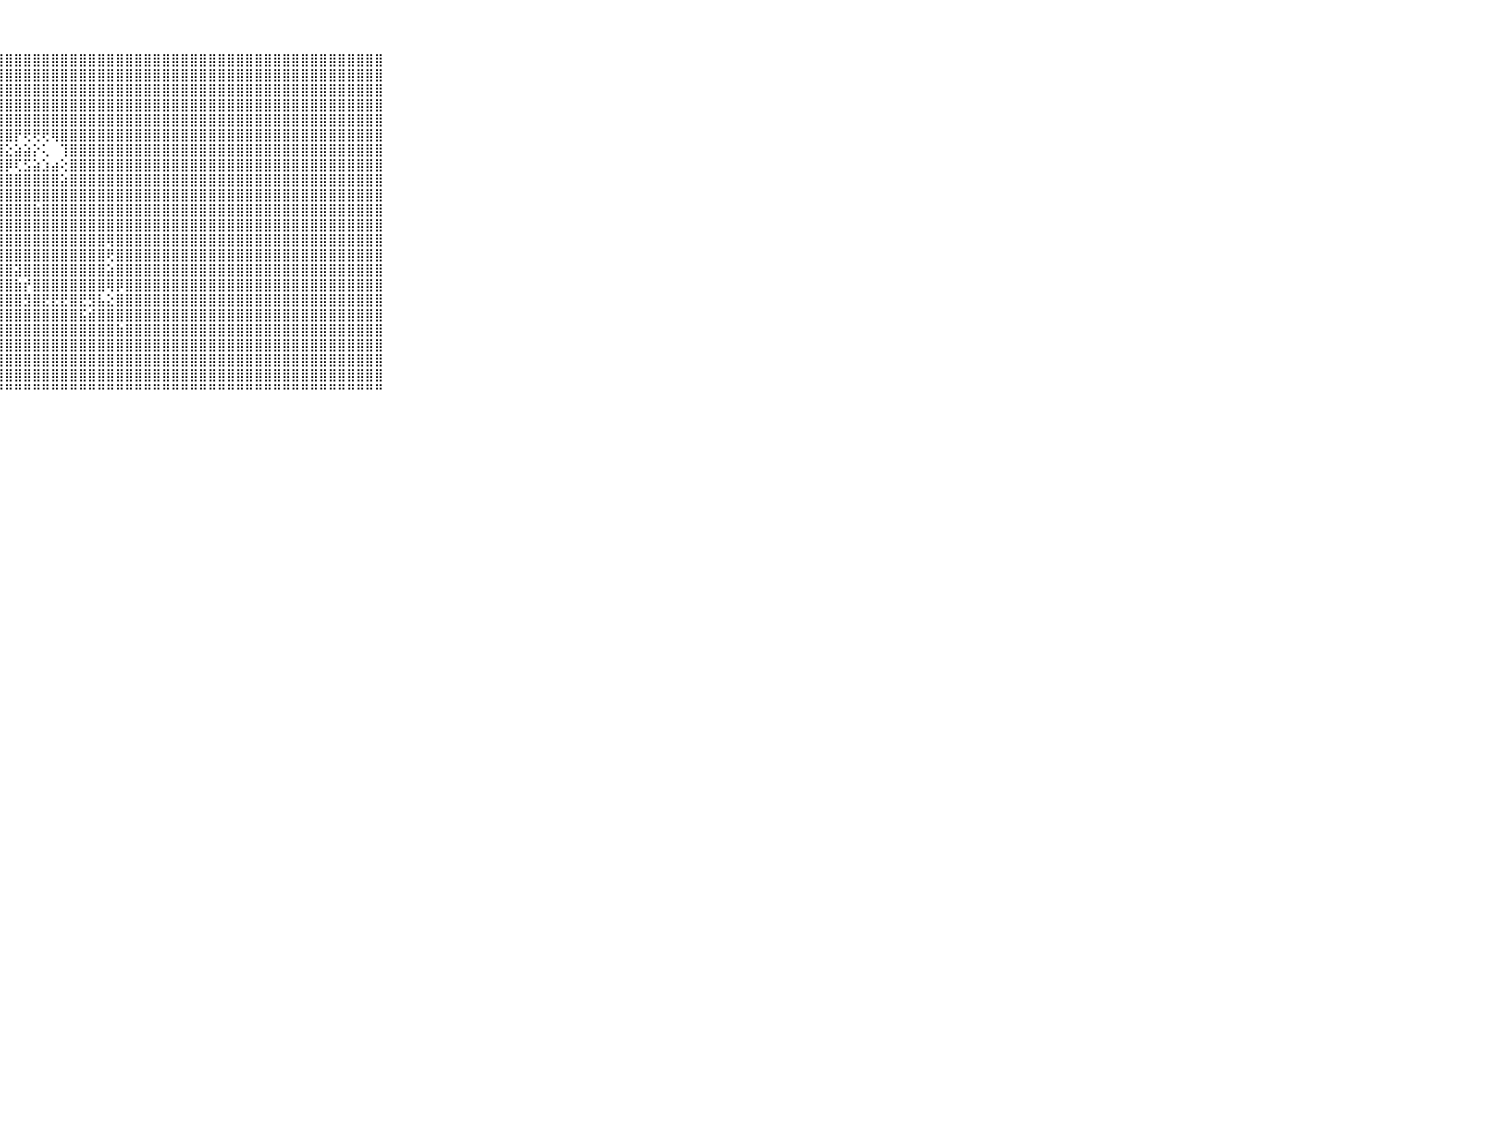

⠀⠀⠀⠀⠀⠀⠀⠀⠀⠀⠀⣿⣿⣿⣿⣿⣿⣿⣿⣿⡇⢕⣿⣿⣿⣿⣿⣿⣿⣿⣿⣿⣿⣿⣿⣿⣿⣿⣿⣿⣿⣿⣿⣿⣿⣿⣿⣿⣿⣿⣿⣿⣿⣿⣿⣿⣿⣿⣿⣿⣿⣿⣿⣿⣿⣿⣿⣿⣿⠀⠀⠀⠀⠀⠀⠀⠀⠀⠀⠀⠀
⠀⠀⠀⠀⠀⠀⠀⠀⠀⠀⠀⣿⣿⣿⣿⣿⣿⣿⣿⣿⡇⢕⣿⣿⣿⣿⣿⣿⣿⣿⣿⣿⣿⣿⣿⣿⣿⣿⣿⣿⣿⣿⣿⣿⣿⣿⣿⣿⣿⣿⣿⣿⣿⣿⣿⣿⣿⣿⣿⣿⣿⣿⣿⣿⣿⣿⣿⣿⣿⠀⠀⠀⠀⠀⠀⠀⠀⠀⠀⠀⠀
⠀⠀⠀⠀⠀⠀⠀⠀⠀⠀⠀⣿⣿⣿⣿⣿⣿⣿⣿⣿⡇⢕⣿⣿⣿⣿⣿⣿⣿⣿⣿⣿⣿⣿⣿⣿⣿⣿⣿⣿⣿⣿⣿⣿⣿⣿⣿⣿⣿⣿⣿⣿⣿⣿⣿⣿⣿⣿⣿⣿⣿⣿⣿⣿⣿⣿⣿⣿⣿⠀⠀⠀⠀⠀⠀⠀⠀⠀⠀⠀⠀
⠀⠀⠀⠀⠀⠀⠀⠀⠀⠀⠀⣿⣿⣿⣿⣿⣿⣿⣿⣿⡇⢕⣿⣿⣿⣿⣿⣿⣿⣿⣿⣿⣿⣿⣿⣿⣿⣿⣿⣿⣿⣿⣿⣿⣿⣿⣿⣿⣿⣿⣿⣿⣿⣿⣿⣿⣿⣿⣿⣿⣿⣿⣿⣿⣿⣿⣿⣿⣿⠀⠀⠀⠀⠀⠀⠀⠀⠀⠀⠀⠀
⠀⠀⠀⠀⠀⠀⠀⠀⠀⠀⠀⣿⣿⣿⣿⣿⣿⣿⣿⣿⡇⢕⣿⣿⣿⣿⣿⣿⣿⣿⣿⣿⣿⣿⣿⣿⣿⣿⣿⣿⣿⣿⣿⣿⣿⣿⣿⣿⣿⣿⣿⣿⣿⣿⣿⣿⣿⣿⣿⣿⣿⣿⣿⣿⣿⣿⣿⣿⣿⠀⠀⠀⠀⠀⠀⠀⠀⠀⠀⠀⠀
⠀⠀⠀⠀⠀⠀⠀⠀⠀⠀⠀⣿⣿⣿⣿⣿⣿⣿⣿⣿⡇⢕⣿⣿⣿⣿⣿⣿⣿⡟⢟⢟⢟⢿⣿⣿⣿⣿⣿⣿⣿⣿⣿⣿⣿⣿⣿⣿⣿⣿⣿⣿⣿⣿⣿⣿⣿⣿⣿⣿⣿⣿⣿⣿⣿⣿⣿⣿⣿⠀⠀⠀⠀⠀⠀⠀⠀⠀⠀⠀⠀
⠀⠀⠀⠀⠀⠀⠀⠀⠀⠀⠀⣿⣿⣿⣿⣿⣿⣿⣿⣿⡇⢕⣹⣿⣿⣿⣿⣿⣕⣵⣵⡕⢅⠀⢹⣿⣿⣿⣿⣿⣿⣿⣿⣿⣿⣿⣿⣿⣿⣿⣿⣿⣿⣿⣿⣿⣿⣿⣿⣿⣿⣿⣿⣿⣿⣿⣿⣿⣿⠀⠀⠀⠀⠀⠀⠀⠀⠀⠀⠀⠀
⠀⠀⠀⠀⠀⠀⠀⠀⠀⠀⠀⣿⣿⣿⣿⣿⣿⣿⣿⣿⡇⢕⣸⣿⣿⣿⣿⣿⡿⢏⣫⣵⣱⣴⢕⣿⣿⣿⣿⣿⣿⣿⣿⣿⣿⣿⣿⣿⣿⣿⣿⣿⣿⣿⣿⣿⣿⣿⣿⣿⣿⣿⣿⣿⣿⣿⣿⣿⣿⠀⠀⠀⠀⠀⠀⠀⠀⠀⠀⠀⠀
⠀⠀⠀⠀⠀⠀⠀⠀⠀⠀⠀⣿⣿⣿⣿⣿⣿⣿⣿⣿⡇⢕⢼⣿⣿⣿⣿⣿⣿⣿⣿⣿⣿⣿⣵⣿⣿⣿⣿⣿⣿⣿⣿⣿⣿⣿⣿⣿⣿⣿⣿⣿⣿⣿⣿⣿⣿⣿⣿⣿⣿⣿⣿⣿⣿⣿⣿⣿⣿⠀⠀⠀⠀⠀⠀⠀⠀⠀⠀⠀⠀
⠀⠀⠀⠀⠀⠀⠀⠀⠀⠀⠀⣿⣿⣿⣿⣿⣿⣿⣿⣿⡇⢕⢸⣿⣿⣿⣿⣿⣿⣿⣿⣿⣿⣿⣿⣿⣿⣿⣿⣿⣿⣿⣿⣿⣿⣿⣿⣿⣿⣿⣿⣿⣿⣿⣿⣿⣿⣿⣿⣿⣿⣿⣿⣿⣿⣿⣿⣿⣿⠀⠀⠀⠀⠀⠀⠀⠀⠀⠀⠀⠀
⠀⠀⠀⠀⠀⠀⠀⠀⠀⠀⠀⣿⣿⣿⣿⣿⣿⣿⣿⣿⡏⢕⢸⣿⣿⣿⣿⣿⣿⣿⣿⣷⣿⣿⣿⣿⣿⣿⣿⣿⣿⣿⣿⣿⣿⣿⣿⣿⣿⣿⣿⣿⣿⣿⣿⣿⣿⣿⣿⣿⣿⣿⣿⣿⣿⣿⣿⣿⣿⠀⠀⠀⠀⠀⠀⠀⠀⠀⠀⠀⠀
⠀⠀⠀⠀⠀⠀⠀⠀⠀⠀⠀⣿⣿⣿⣿⣿⣿⣿⣿⣿⡇⢕⢸⣿⣿⣿⣿⣿⣿⣿⣿⣿⣿⣿⣿⣿⣿⣿⣿⣿⣿⣿⣿⣿⣿⣿⣿⣿⣿⣿⣿⣿⣿⣿⣿⣿⣿⣿⣿⣿⣿⣿⣿⣿⣿⣿⣿⣿⣿⠀⠀⠀⠀⠀⠀⠀⠀⠀⠀⠀⠀
⠀⠀⠀⠀⠀⠀⠀⠀⠀⠀⠀⣿⣿⣿⣿⣿⣿⣿⣿⣿⡷⢕⢸⣿⣿⣿⣿⣿⣿⣿⣿⣿⣿⣿⣿⣿⣿⣿⣿⢿⣿⣿⣿⣿⣿⣿⣿⣿⣿⣿⣿⣿⣿⣿⣿⣿⣿⣿⣿⣿⣿⣿⣿⣿⣿⣿⣿⣿⣿⠀⠀⠀⠀⠀⠀⠀⠀⠀⠀⠀⠀
⠀⠀⠀⠀⠀⠀⠀⠀⠀⠀⠀⣿⣿⣿⣿⣿⣿⣿⣿⣿⣿⢕⢸⣿⣿⣿⣿⣿⣿⣿⣿⣿⣿⣿⣿⣿⣿⣿⣿⢟⣿⣿⣿⣿⣿⣿⣿⣿⣿⣿⣿⣿⣿⣿⣿⣿⣿⣿⣿⣿⣿⣿⣿⣿⣿⣿⣿⣿⣿⠀⠀⠀⠀⠀⠀⠀⠀⠀⠀⠀⠀
⠀⠀⠀⠀⠀⠀⠀⠀⠀⠀⠀⣿⣿⣿⣿⣿⣿⣿⣿⣿⣿⢕⢸⣿⣿⣿⣿⣿⣿⣽⣿⣿⣿⣿⣿⣿⣿⣿⣿⣵⣿⣿⣿⣿⣿⣿⣿⣿⣿⣿⣿⣿⣿⣿⣿⣿⣿⣿⣿⣿⣿⣿⣿⣿⣿⣿⣿⣿⣿⠀⠀⠀⠀⠀⠀⠀⠀⠀⠀⠀⠀
⠀⠀⠀⠀⠀⠀⠀⠀⠀⠀⠀⣿⣿⣿⣿⣿⣿⣿⣿⣿⣿⢕⢸⣿⣿⣿⣿⣿⣿⣷⡞⣿⣿⣿⣿⣿⣿⣿⣿⢿⡿⣿⣿⣿⣿⣿⣿⣿⣿⣿⣿⣿⣿⣿⣿⣿⣿⣿⣿⣿⣿⣿⣿⣿⣿⣿⣿⣿⣿⠀⠀⠀⠀⠀⠀⠀⠀⠀⠀⠀⠀
⠀⠀⠀⠀⠀⠀⠀⠀⠀⠀⠀⣿⣿⣿⣿⣿⣿⣿⣿⣿⣿⢕⢸⣿⣿⣿⣿⣿⣿⣿⣻⣿⣟⣟⣟⣿⣟⣻⣧⣕⣿⣿⣿⣿⣿⣿⣿⣿⣿⣿⣿⣿⣿⣿⣿⣿⣿⣿⣿⣿⣿⣿⣿⣿⣿⣿⣿⣿⣿⠀⠀⠀⠀⠀⠀⠀⠀⠀⠀⠀⠀
⠀⠀⠀⠀⠀⠀⠀⠀⠀⠀⠀⣿⣿⣿⣿⣿⣿⣿⣿⣿⣿⢕⢸⣿⣿⣿⣿⣿⣿⣿⣿⣿⣿⣿⣿⣿⣯⣾⣿⣿⣿⣿⣿⣿⣿⣿⣿⣿⣿⣿⣿⣿⣿⣿⣿⣿⣿⣿⣿⣿⣿⣿⣿⣿⣿⣿⣿⣿⣿⠀⠀⠀⠀⠀⠀⠀⠀⠀⠀⠀⠀
⠀⠀⠀⠀⠀⠀⠀⠀⠀⠀⠀⣿⣿⣿⣿⣿⣿⣿⣿⣿⣿⢕⢸⣿⣿⣿⣿⣿⣿⣿⣿⣿⣿⣿⣿⣿⣿⣿⣿⣿⣷⣿⣿⣿⣿⣿⣿⣿⣿⣿⣿⣿⣿⣿⣿⣿⣿⣿⣿⣿⣿⣿⣿⣿⣿⣿⣿⣿⣿⠀⠀⠀⠀⠀⠀⠀⠀⠀⠀⠀⠀
⠀⠀⠀⠀⠀⠀⠀⠀⠀⠀⠀⣿⣿⣿⣿⣿⣿⣿⣿⣿⣿⢕⢸⣿⣿⣿⣿⣿⣿⣿⣿⣿⣿⣿⣿⣿⣿⣿⣿⣿⣿⣿⣿⣿⣿⣿⣿⣿⣿⣿⣿⣿⣿⣿⣿⣿⣿⣿⣿⣿⣿⣿⣿⣿⣿⣿⣿⣿⣿⠀⠀⠀⠀⠀⠀⠀⠀⠀⠀⠀⠀
⠀⠀⠀⠀⠀⠀⠀⠀⠀⠀⠀⣿⣿⣿⣿⣿⣿⣿⣿⣿⡧⠕⢸⣿⣿⣿⣿⣿⣿⣿⣿⣿⣿⣿⣿⣿⣿⣿⣿⣿⣿⣿⣿⣿⣿⣿⣿⣿⣿⣿⣿⣿⣿⣿⣿⣿⣿⣿⣿⣿⣿⣿⣿⣿⣿⣿⣿⣿⣿⠀⠀⠀⠀⠀⠀⠀⠀⠀⠀⠀⠀
⠀⠀⠀⠀⠀⠀⠀⠀⠀⠀⠀⣿⣿⣿⣿⣿⣿⣿⣿⣿⣿⢕⢸⣿⣿⣿⣿⣿⣿⣿⣿⣿⣿⣿⣿⣿⣿⣿⣿⣿⣿⣿⣿⣿⣿⣿⣿⣿⣿⣿⣿⣿⣿⣿⣿⣿⣿⣿⣿⣿⣿⣿⣿⣿⣿⣿⣿⣿⣿⠀⠀⠀⠀⠀⠀⠀⠀⠀⠀⠀⠀
⠀⠀⠀⠀⠀⠀⠀⠀⠀⠀⠀⠙⠛⠛⠛⠛⠛⠛⠛⠛⠛⠑⠘⠛⠛⠛⠛⠛⠛⠛⠛⠛⠛⠛⠛⠛⠛⠛⠛⠛⠛⠛⠛⠛⠛⠛⠛⠛⠛⠛⠛⠛⠛⠛⠛⠛⠛⠛⠛⠛⠛⠛⠛⠛⠛⠛⠛⠛⠛⠀⠀⠀⠀⠀⠀⠀⠀⠀⠀⠀⠀